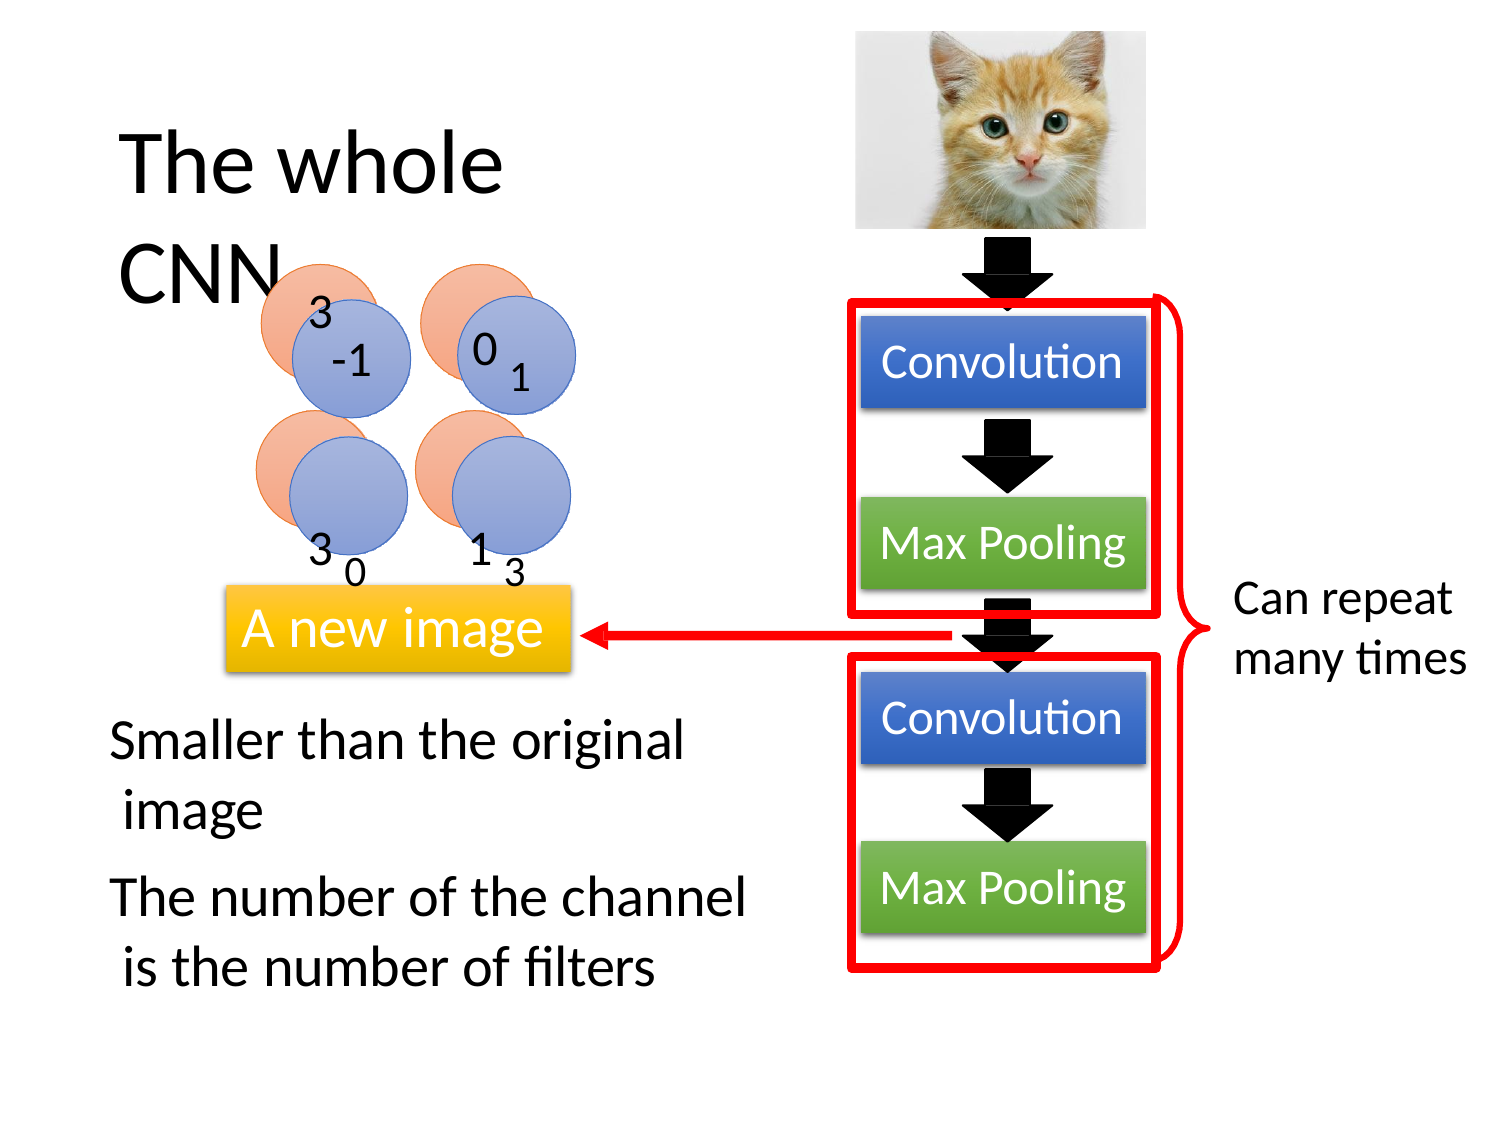

# The whole CNN

0 1

3 0	1 3
3
-1

Convolution

Max Pooling
Can repeat
many times

A new image

Convolution
Smaller than the original  image
The number of the channel  is the number of filters

Max Pooling